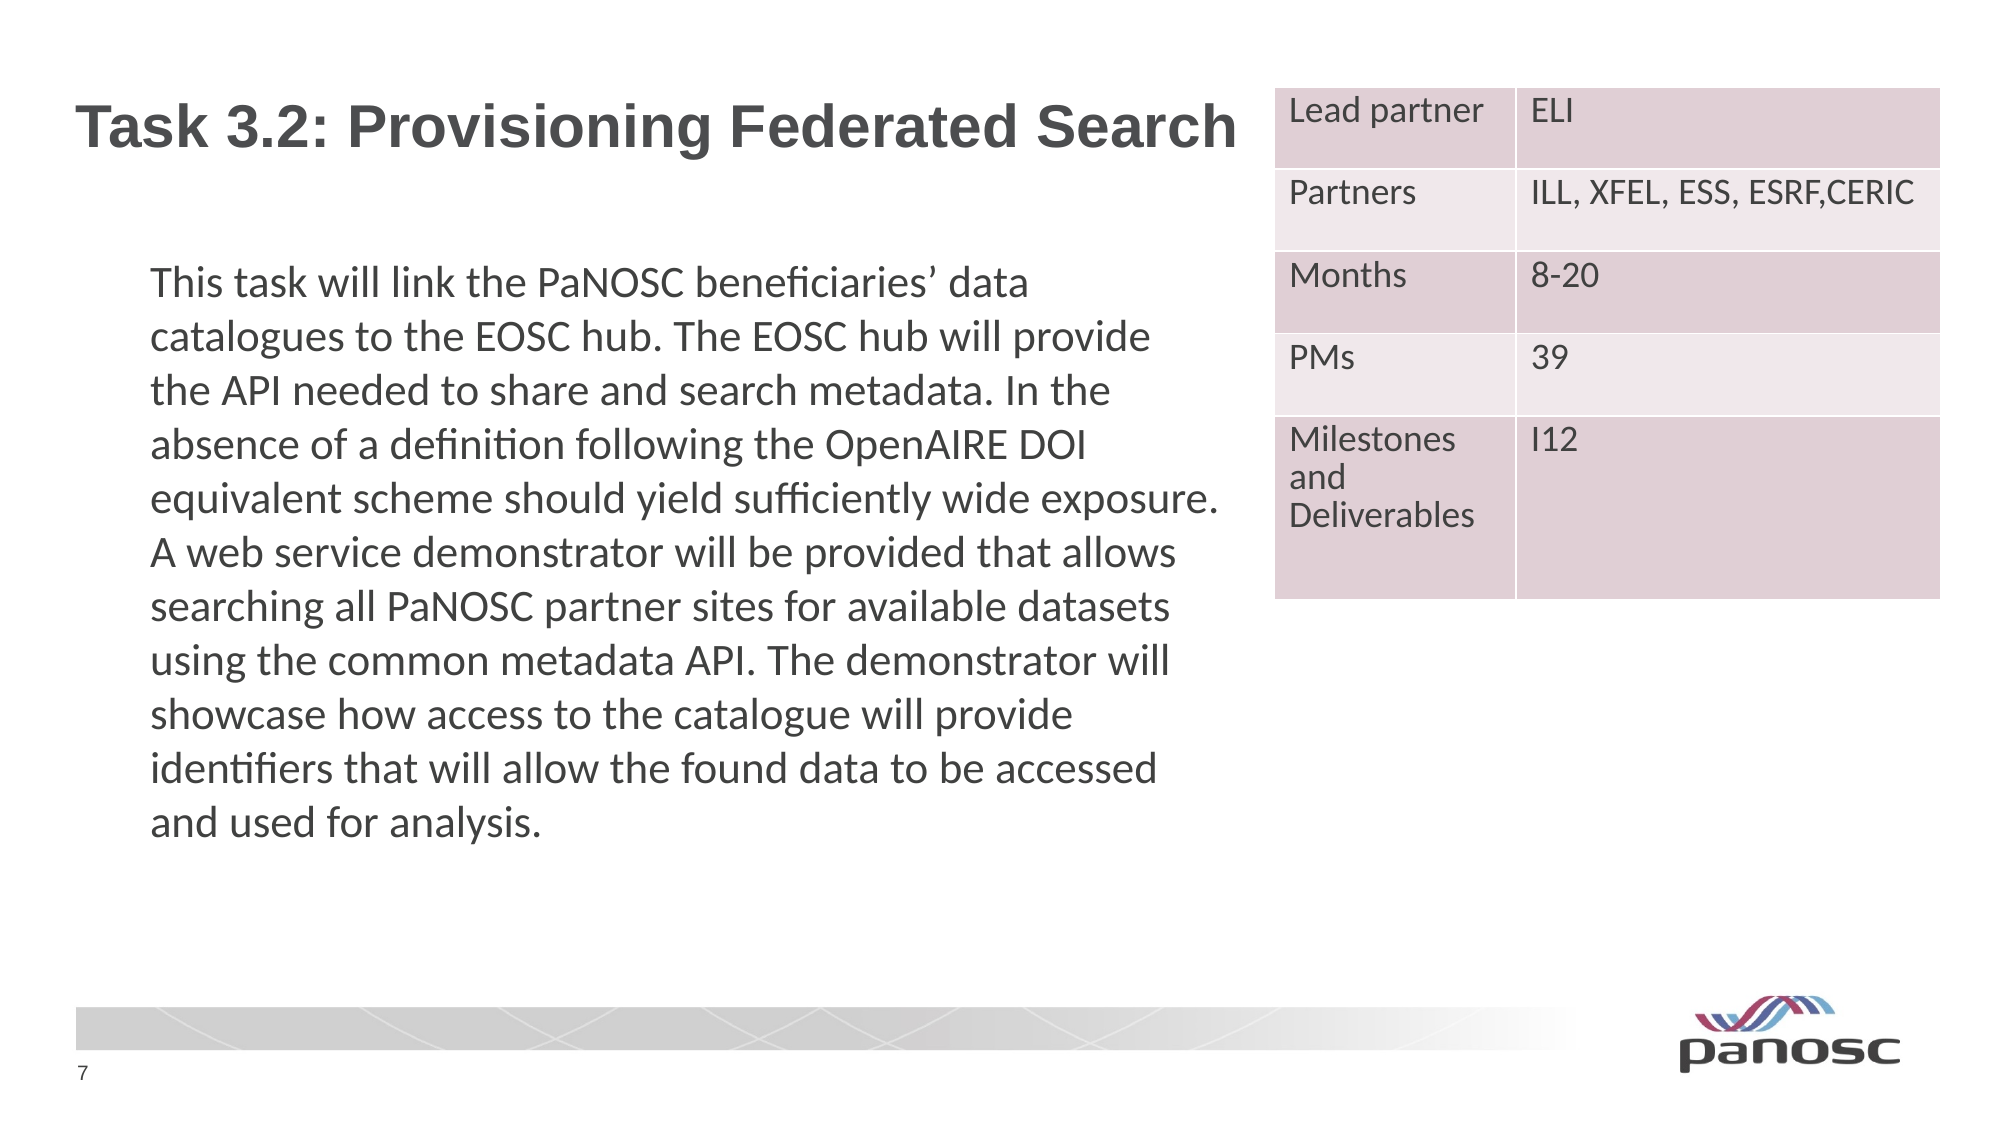

# Task 3.2: Provisioning Federated Search
| Lead partner | ELI |
| --- | --- |
| Partners | ILL, XFEL, ESS, ESRF,CERIC |
| Months | 8-20 |
| PMs | 39 |
| Milestones and Deliverables | I12 |

This task will link the PaNOSC beneficiaries’ data catalogues to the EOSC hub. The EOSC hub will provide the API needed to share and search metadata. In the absence of a definition following the OpenAIRE DOI equivalent scheme should yield sufficiently wide exposure. A web service demonstrator will be provided that allows searching all PaNOSC partner sites for available datasets using the common metadata API. The demonstrator will showcase how access to the catalogue will provide identifiers that will allow the found data to be accessed and used for analysis.